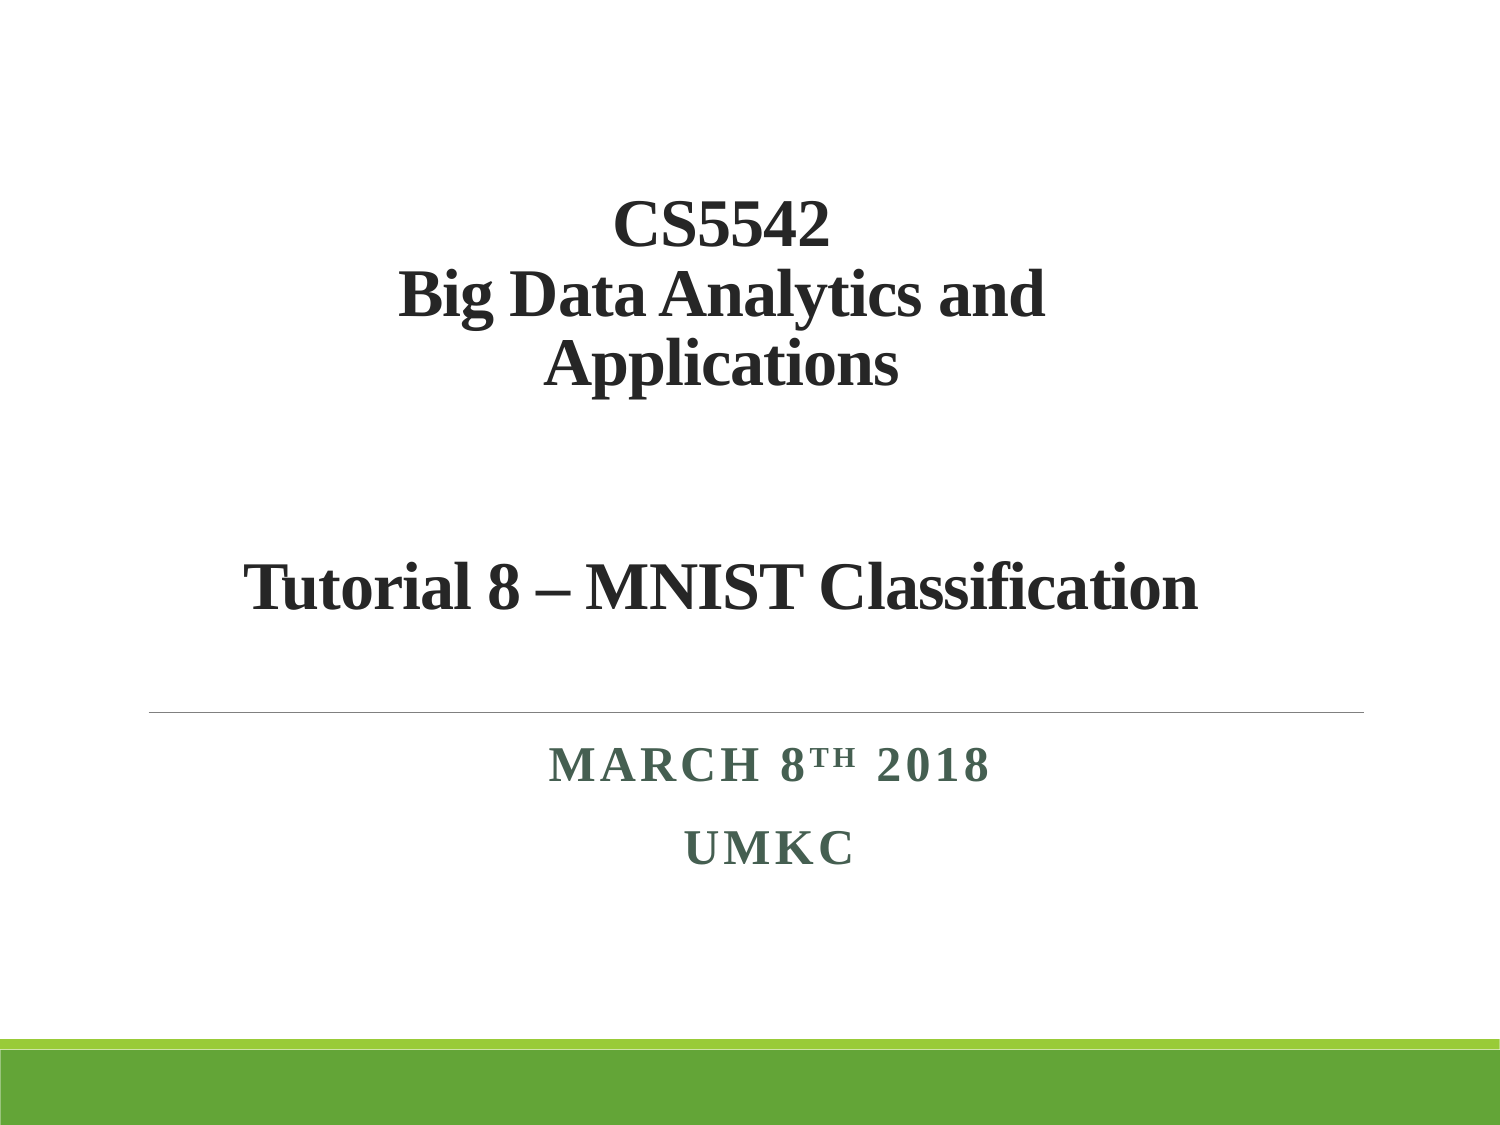

# CS5542 Big Data Analytics and Applications Tutorial 8 – MNIST Classification
March 8th 2018
UMKC